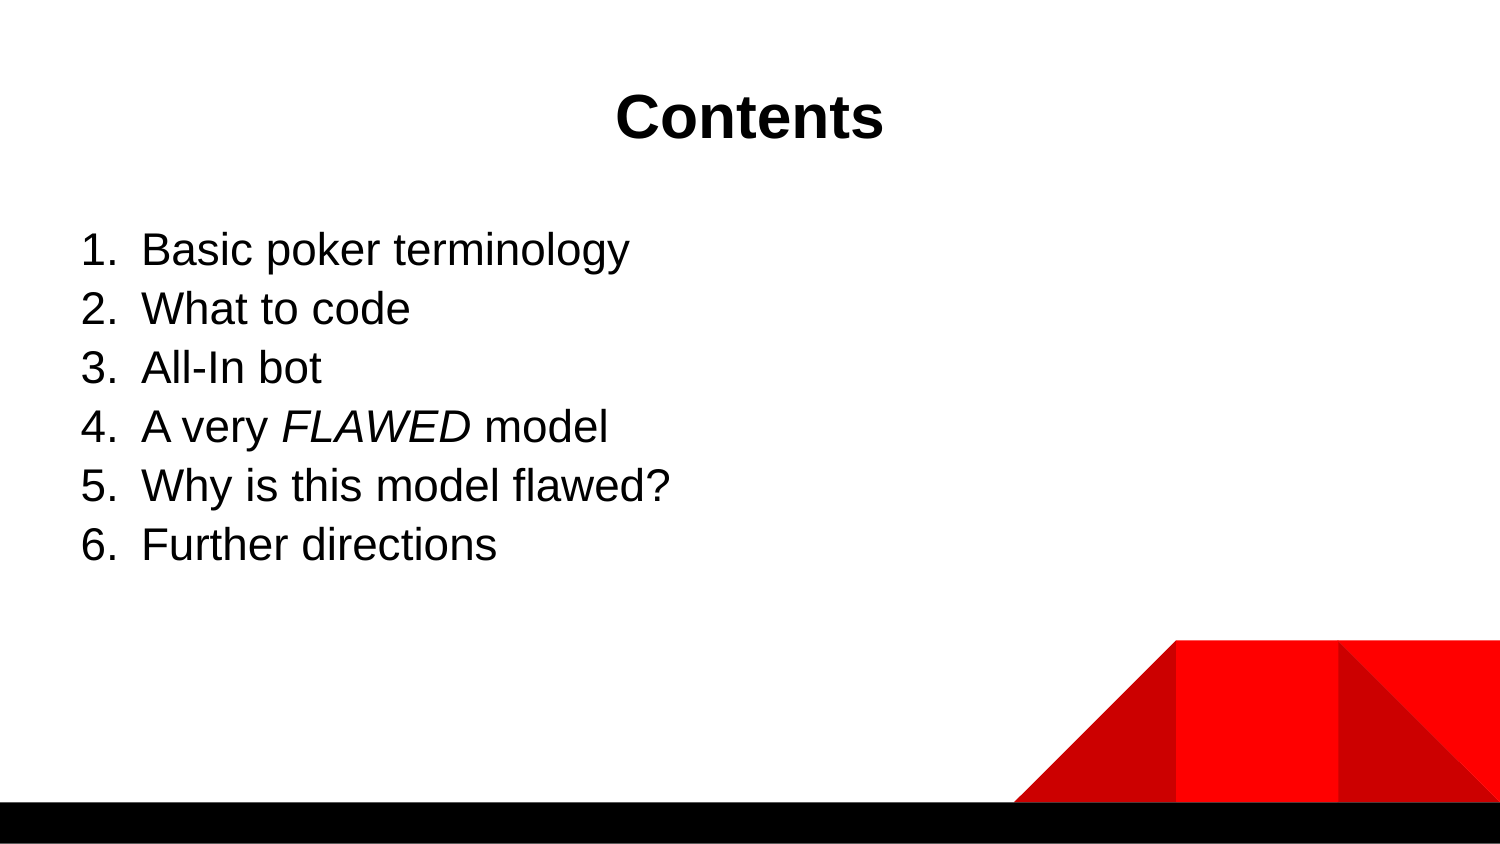

# Contents
Basic poker terminology
What to code
All-In bot
A very FLAWED model
Why is this model flawed?
Further directions